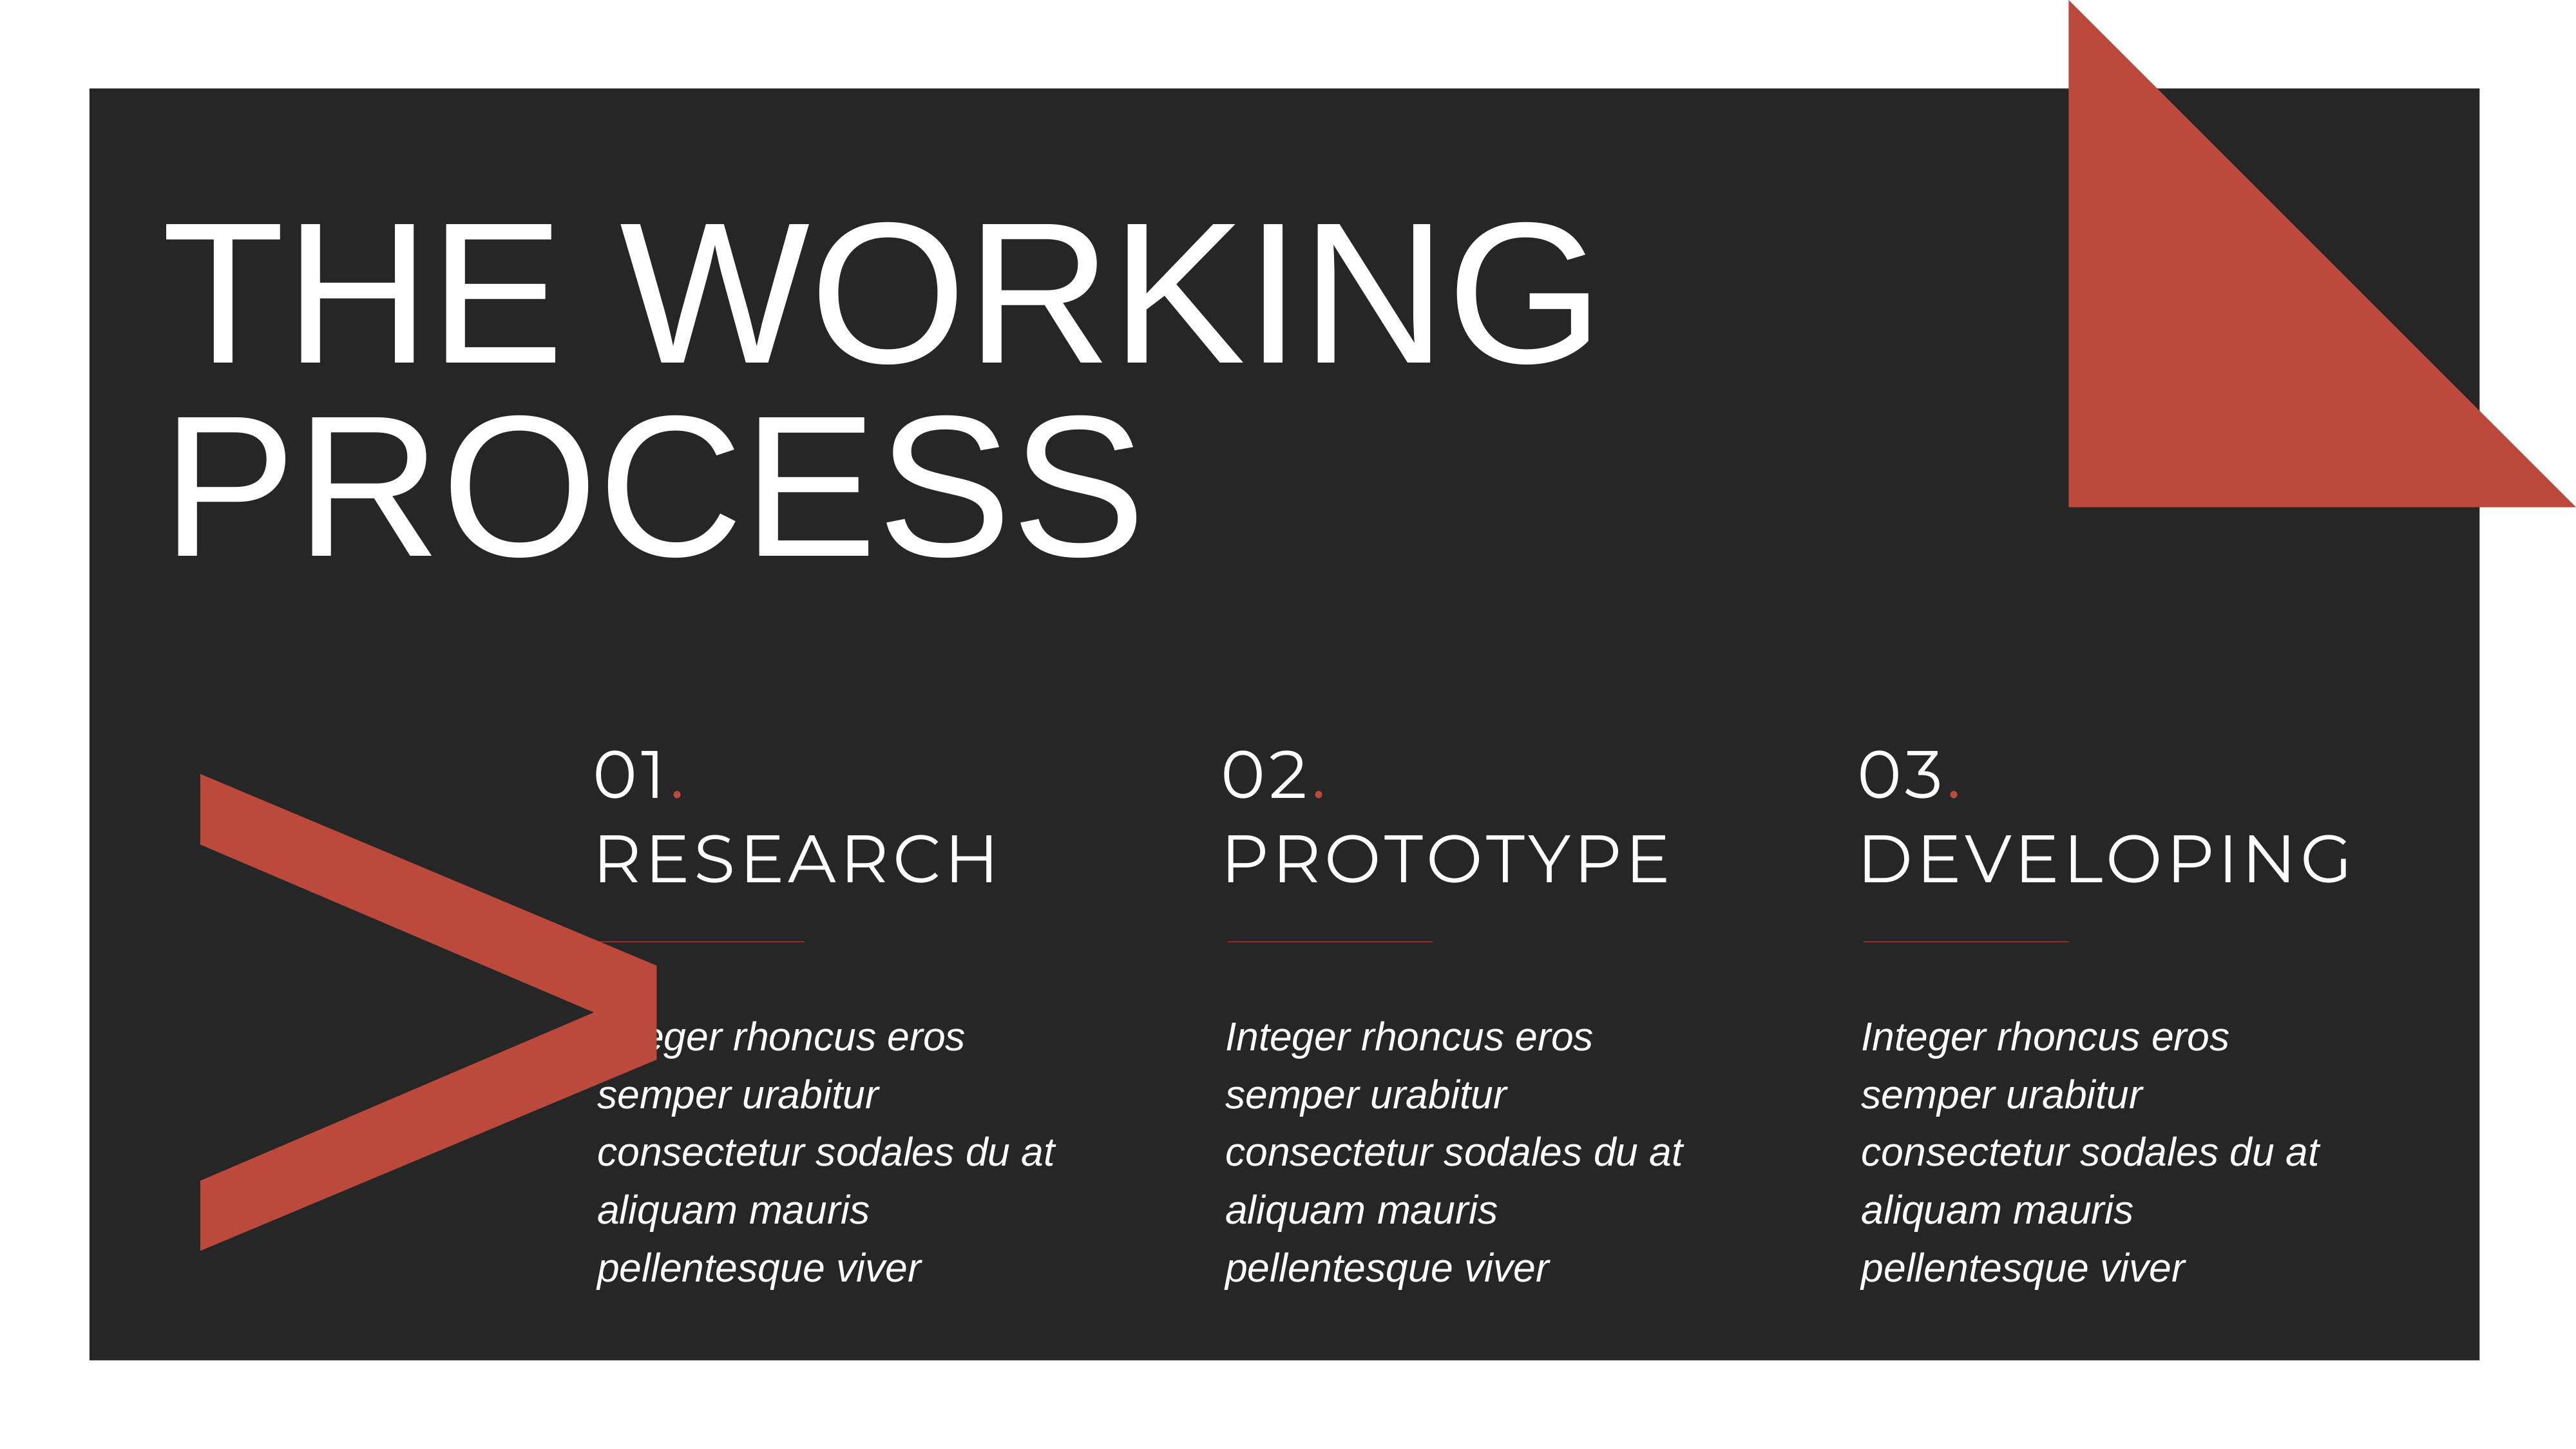

THE WORKING
PROCESS
>
01.
RESEARCH
Integer rhoncus eros  semper urabitur consectetur sodales du at aliquam mauris pellentesque viver
02.
PROTOTYPE
Integer rhoncus eros  semper urabitur consectetur sodales du at aliquam mauris pellentesque viver
03.
DEVELOPING
Integer rhoncus eros  semper urabitur consectetur sodales du at aliquam mauris pellentesque viver